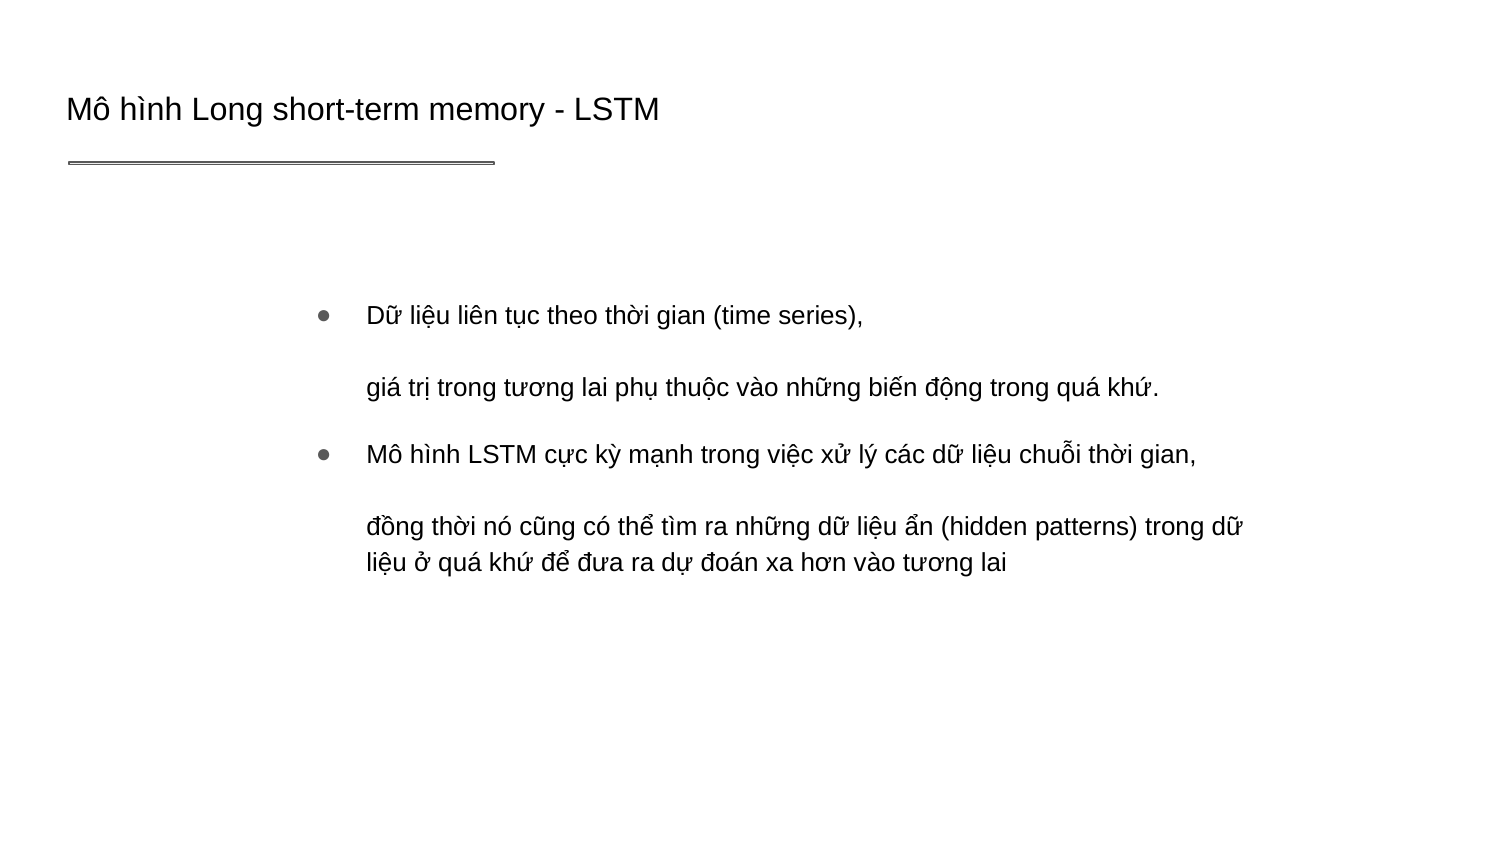

# Mô hình Long short-term memory - LSTM

Dữ liệu liên tục theo thời gian (time series),
giá trị trong tương lai phụ thuộc vào những biến động trong quá khứ.
Mô hình LSTM cực kỳ mạnh trong việc xử lý các dữ liệu chuỗi thời gian,
đồng thời nó cũng có thể tìm ra những dữ liệu ẩn (hidden patterns) trong dữ liệu ở quá khứ để đưa ra dự đoán xa hơn vào tương lai